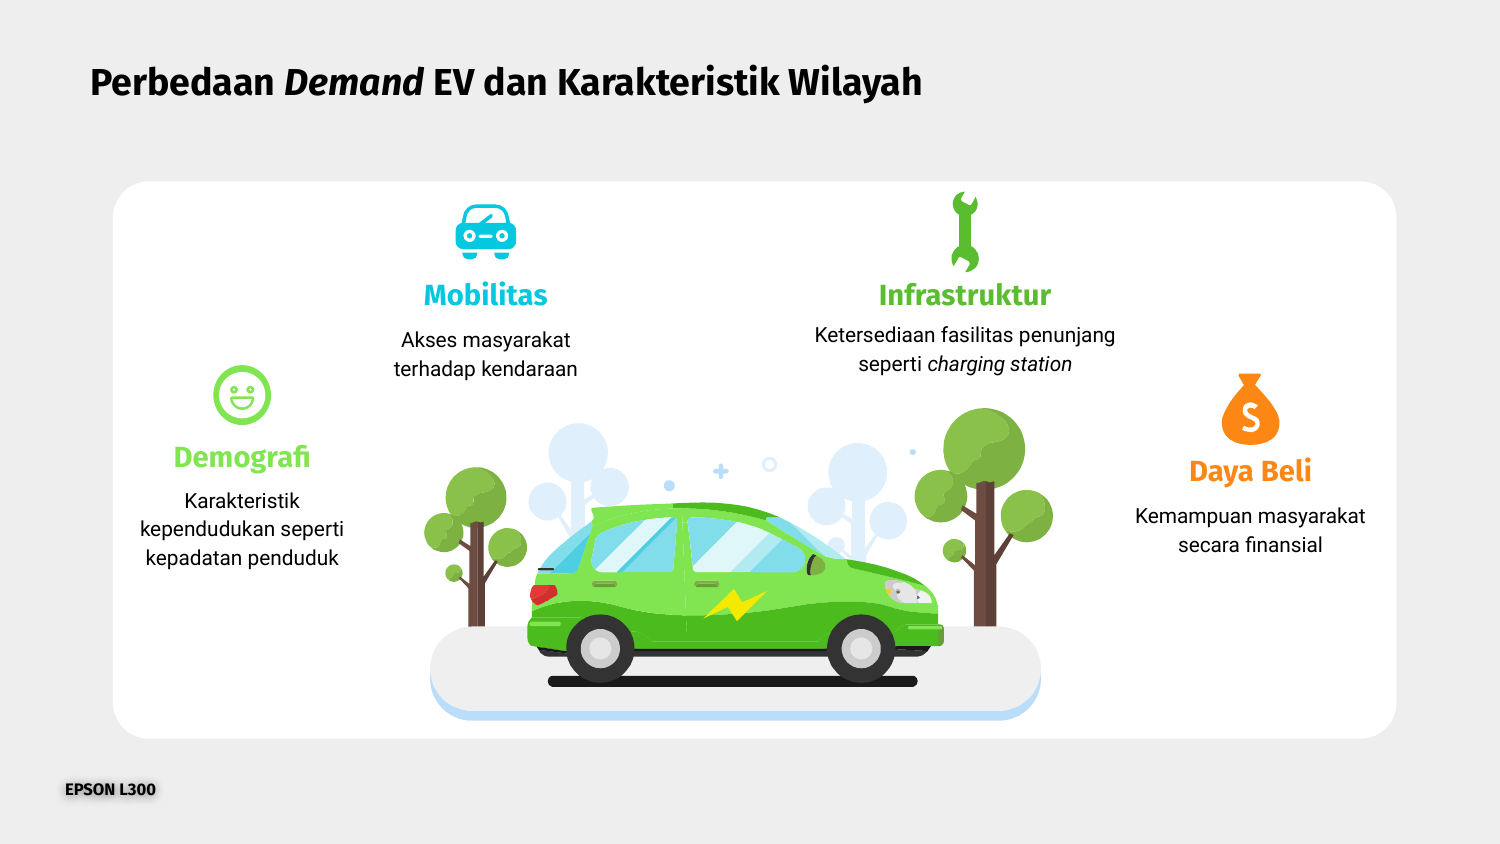

Perbedaan Demand EV dan Karakteristik Wilayah

Mobilitas
Infrastruktur
Ketersediaan fasilitas penunjang seperti charging station
Akses masyarakat terhadap kendaraan

Demografi
Daya Beli
Karakteristik kependudukan seperti kepadatan penduduk
Kemampuan masyarakat secara finansial